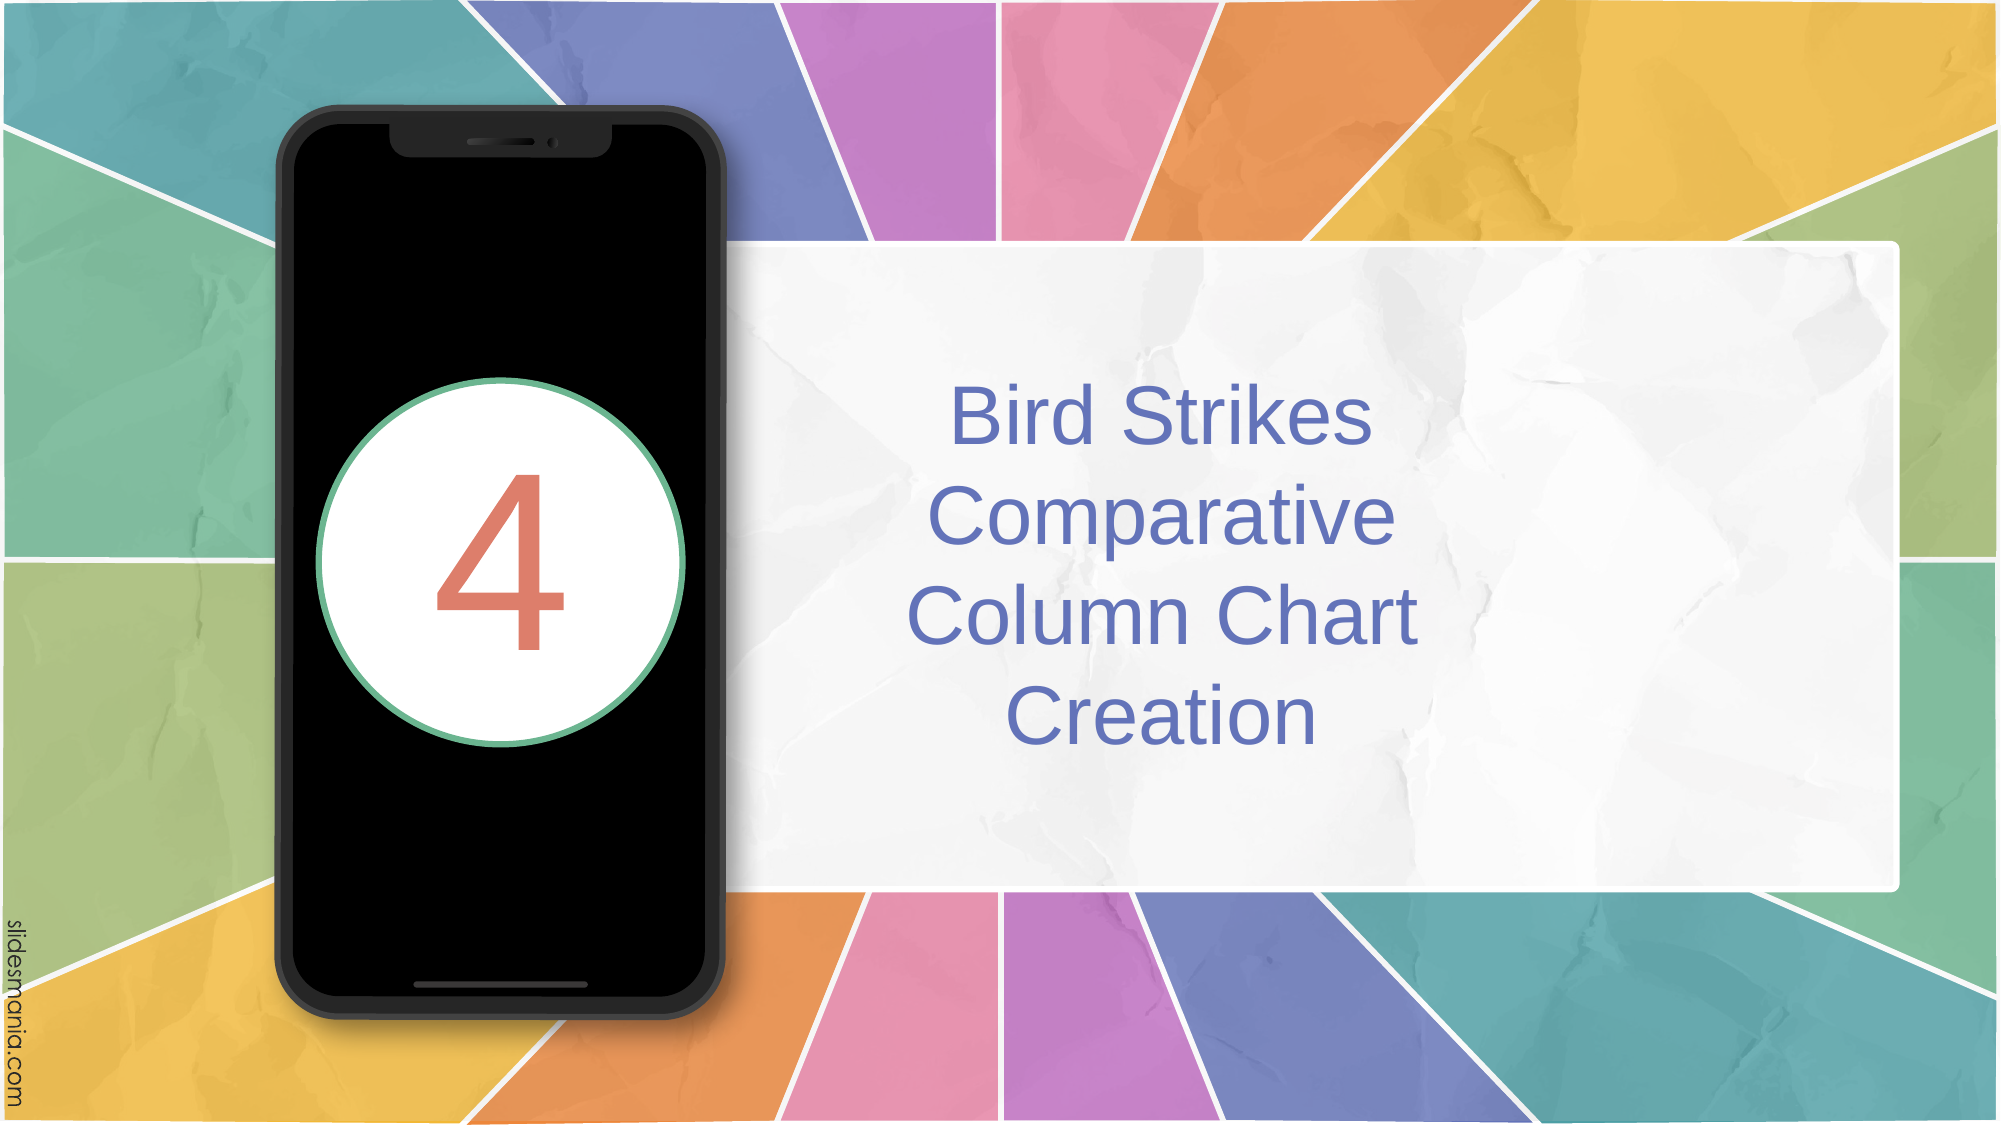

# Bird Strikes Comparative Column Chart Creation

4